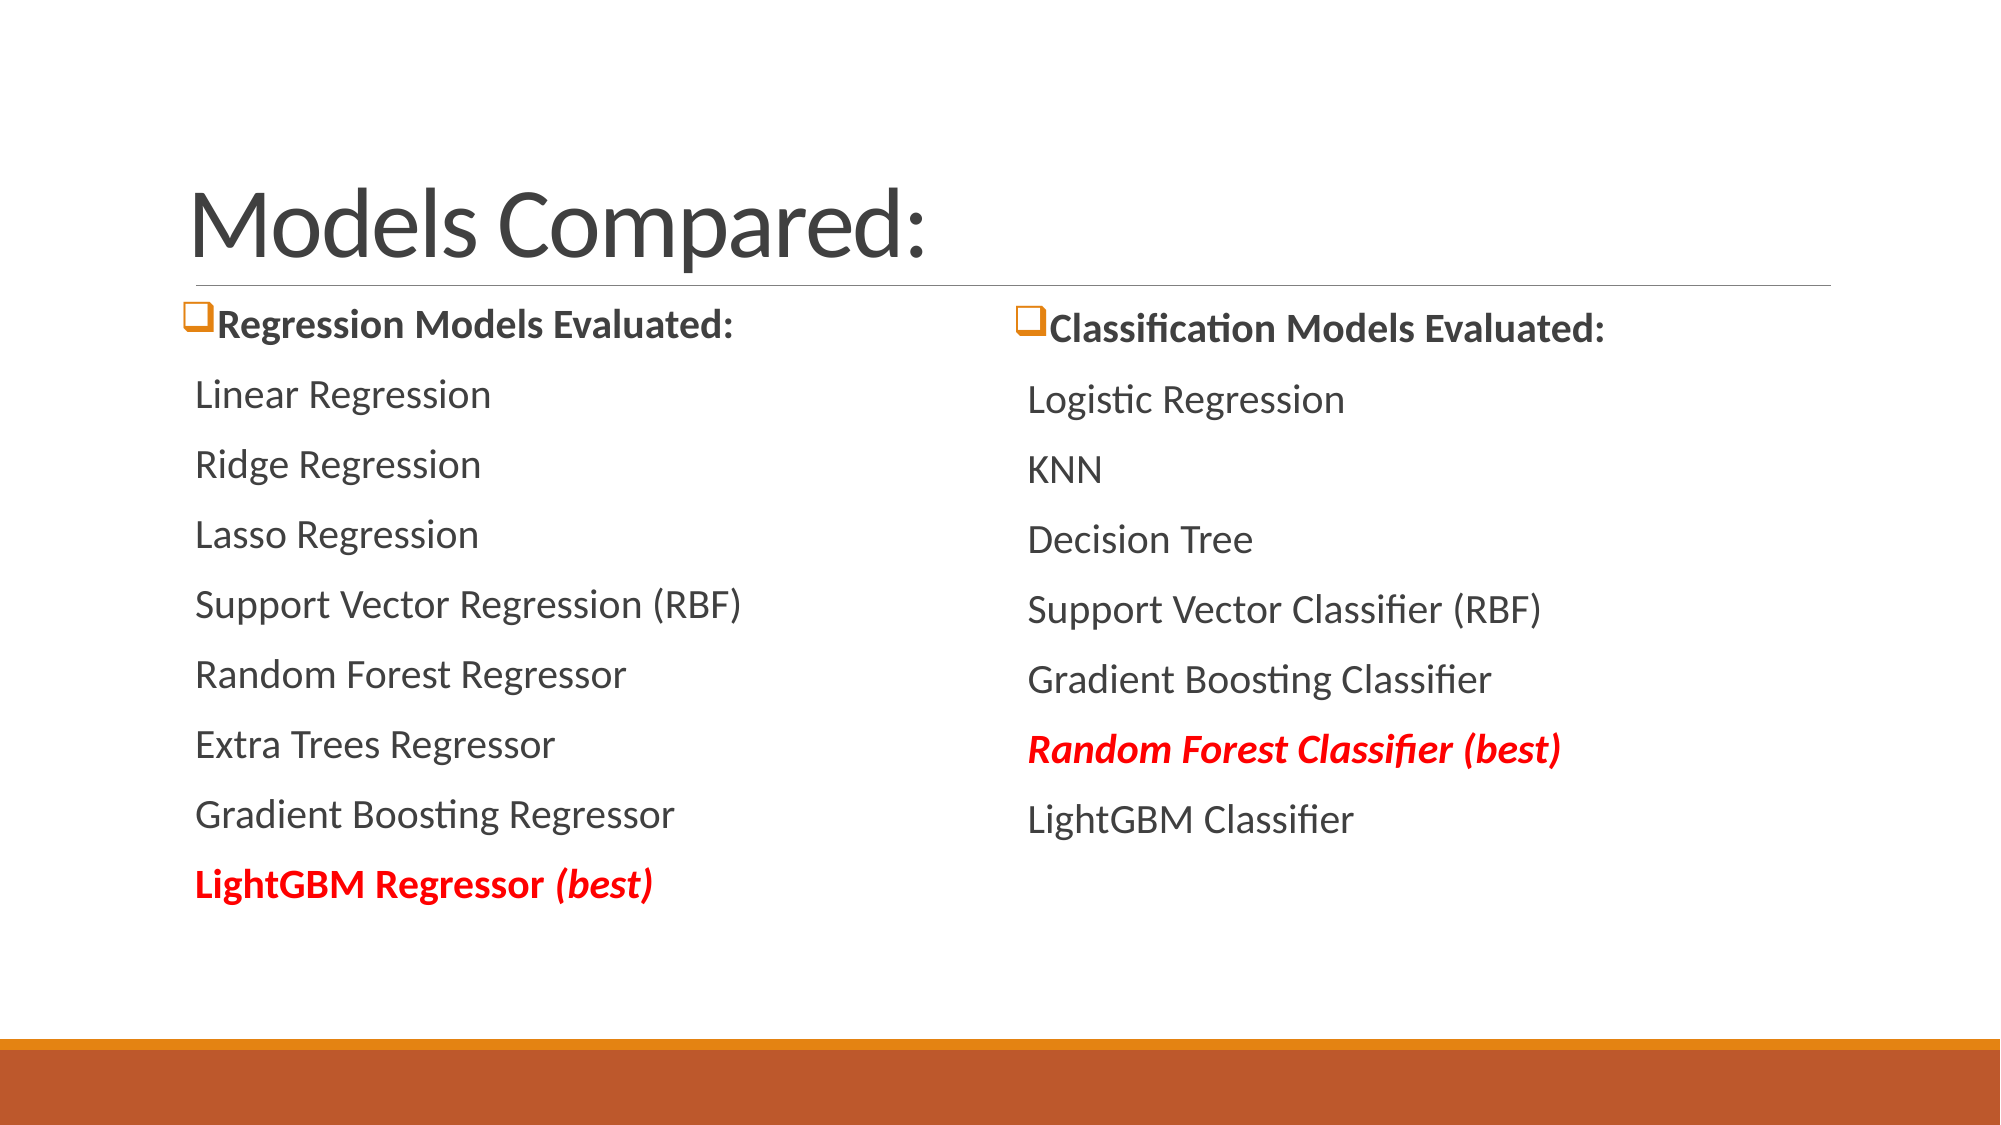

# Models Compared:
Regression Models Evaluated:
Linear Regression
Ridge Regression
Lasso Regression
Support Vector Regression (RBF)
Random Forest Regressor
Extra Trees Regressor
Gradient Boosting Regressor
LightGBM Regressor (best)
Classification Models Evaluated:
Logistic Regression
KNN
Decision Tree
Support Vector Classifier (RBF)
Gradient Boosting Classifier
Random Forest Classifier (best)
LightGBM Classifier